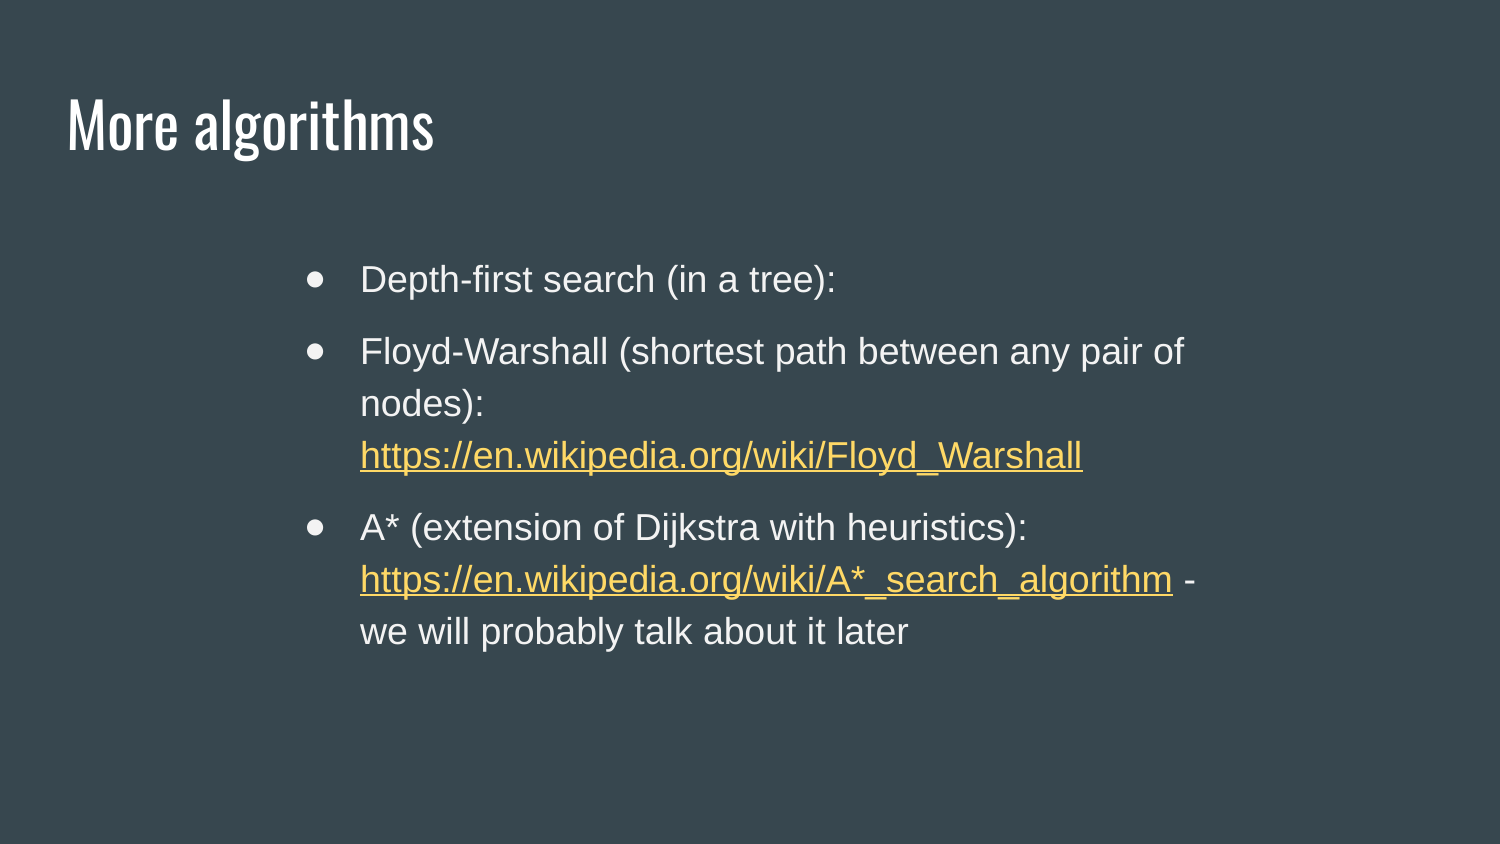

# More algorithms
Depth-first search (in a tree):
Floyd-Warshall (shortest path between any pair of nodes): https://en.wikipedia.org/wiki/Floyd_Warshall
A* (extension of Dijkstra with heuristics): https://en.wikipedia.org/wiki/A*_search_algorithm - we will probably talk about it later